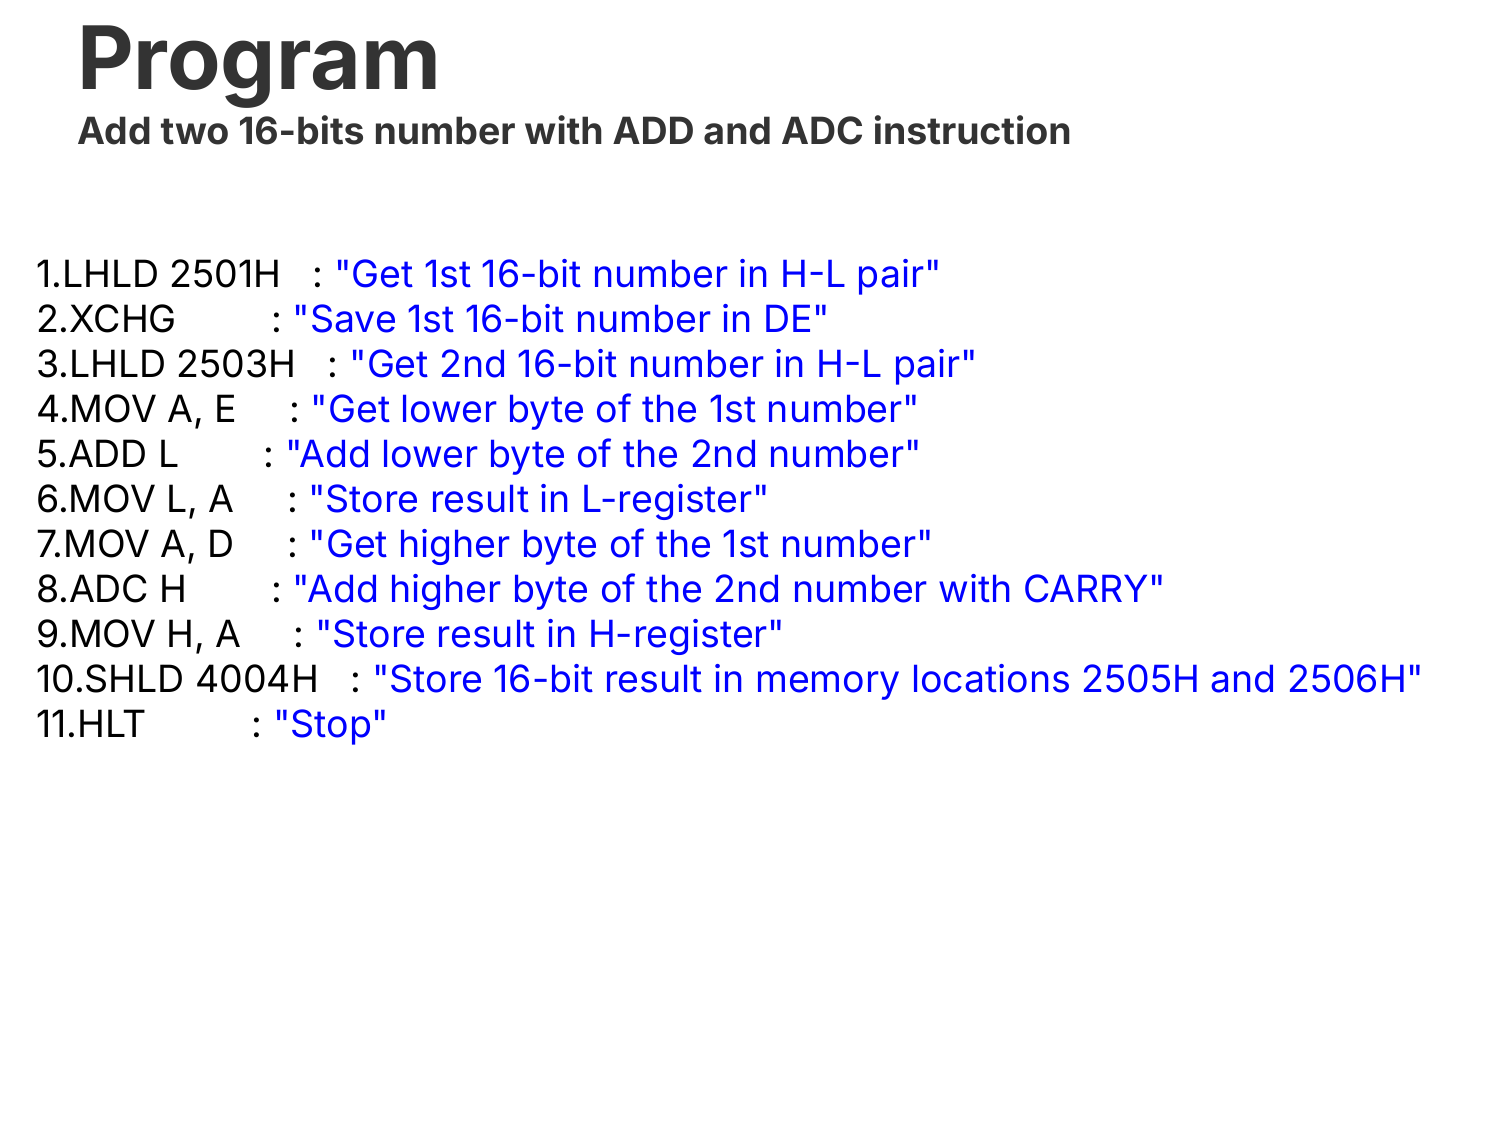

# Program Add two 16-bits number with ADD and ADC instruction
LHLD 2501H   : "Get 1st 16-bit number in H-L pair"
XCHG         : "Save 1st 16-bit number in DE"
LHLD 2503H   : "Get 2nd 16-bit number in H-L pair"
MOV A, E     : "Get lower byte of the 1st number"
ADD L        : "Add lower byte of the 2nd number"
MOV L, A     : "Store result in L-register"
MOV A, D     : "Get higher byte of the 1st number"
ADC H        : "Add higher byte of the 2nd number with CARRY"
MOV H, A     : "Store result in H-register"
SHLD 4004H   : "Store 16-bit result in memory locations 2505H and 2506H"
HLT          : "Stop"